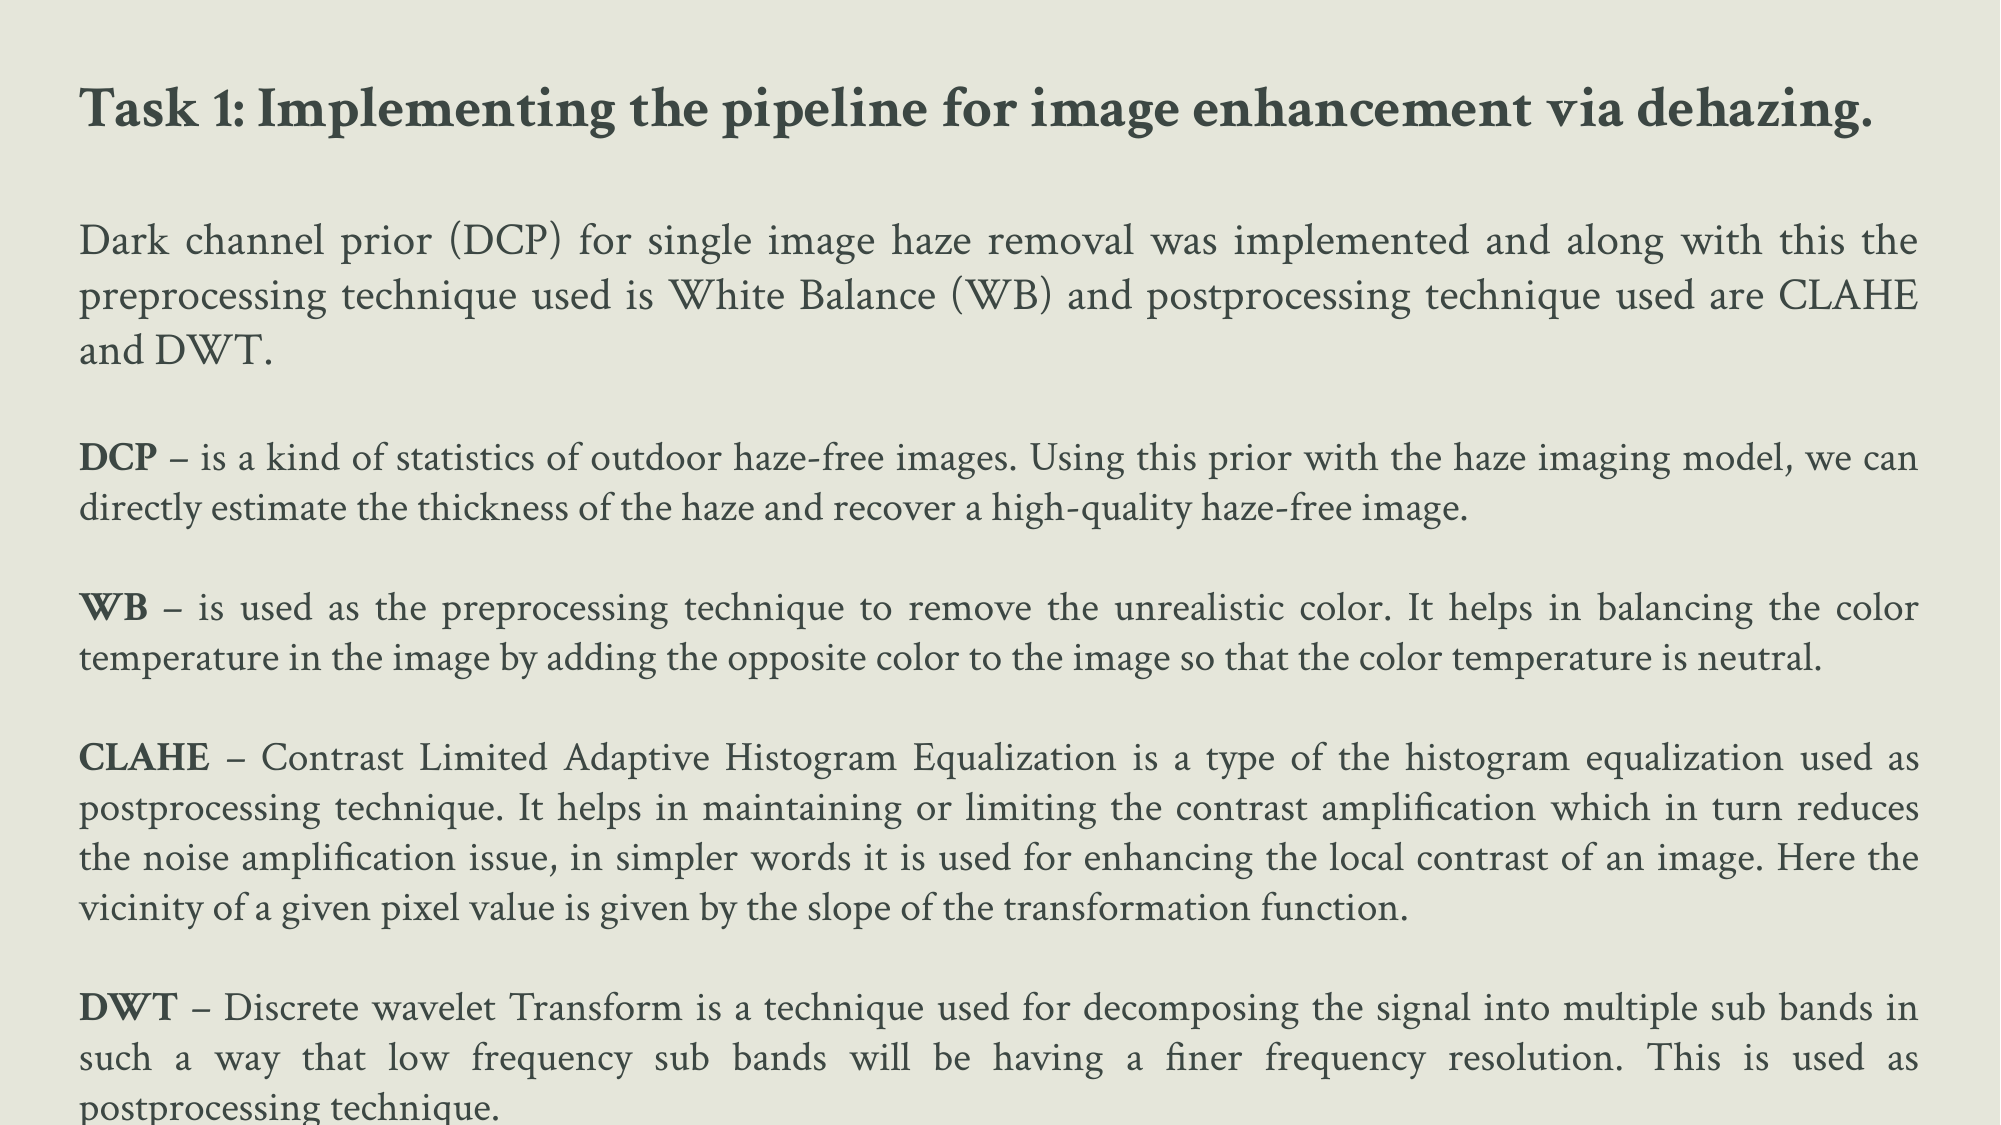

Task 1: Implementing the pipeline for image enhancement via dehazing.

Dark channel prior (DCP) for single image haze removal was implemented and along with this the preprocessing technique used is White Balance (WB) and postprocessing technique used are CLAHE and DWT.

DCP – is a kind of statistics of outdoor haze-free images. Using this prior with the haze imaging model, we can directly estimate the thickness of the haze and recover a high-quality haze-free image.

WB – is used as the preprocessing technique to remove the unrealistic color. It helps in balancing the color temperature in the image by adding the opposite color to the image so that the color temperature is neutral.

CLAHE – Contrast Limited Adaptive Histogram Equalization is a type of the histogram equalization used as postprocessing technique. It helps in maintaining or limiting the contrast amplification which in turn reduces the noise amplification issue, in simpler words it is used for enhancing the local contrast of an image. Here the vicinity of a given pixel value is given by the slope of the transformation function.

DWT – Discrete wavelet Transform is a technique used for decomposing the signal into multiple sub bands in such a way that low frequency sub bands will be having a finer frequency resolution. This is used as postprocessing technique.